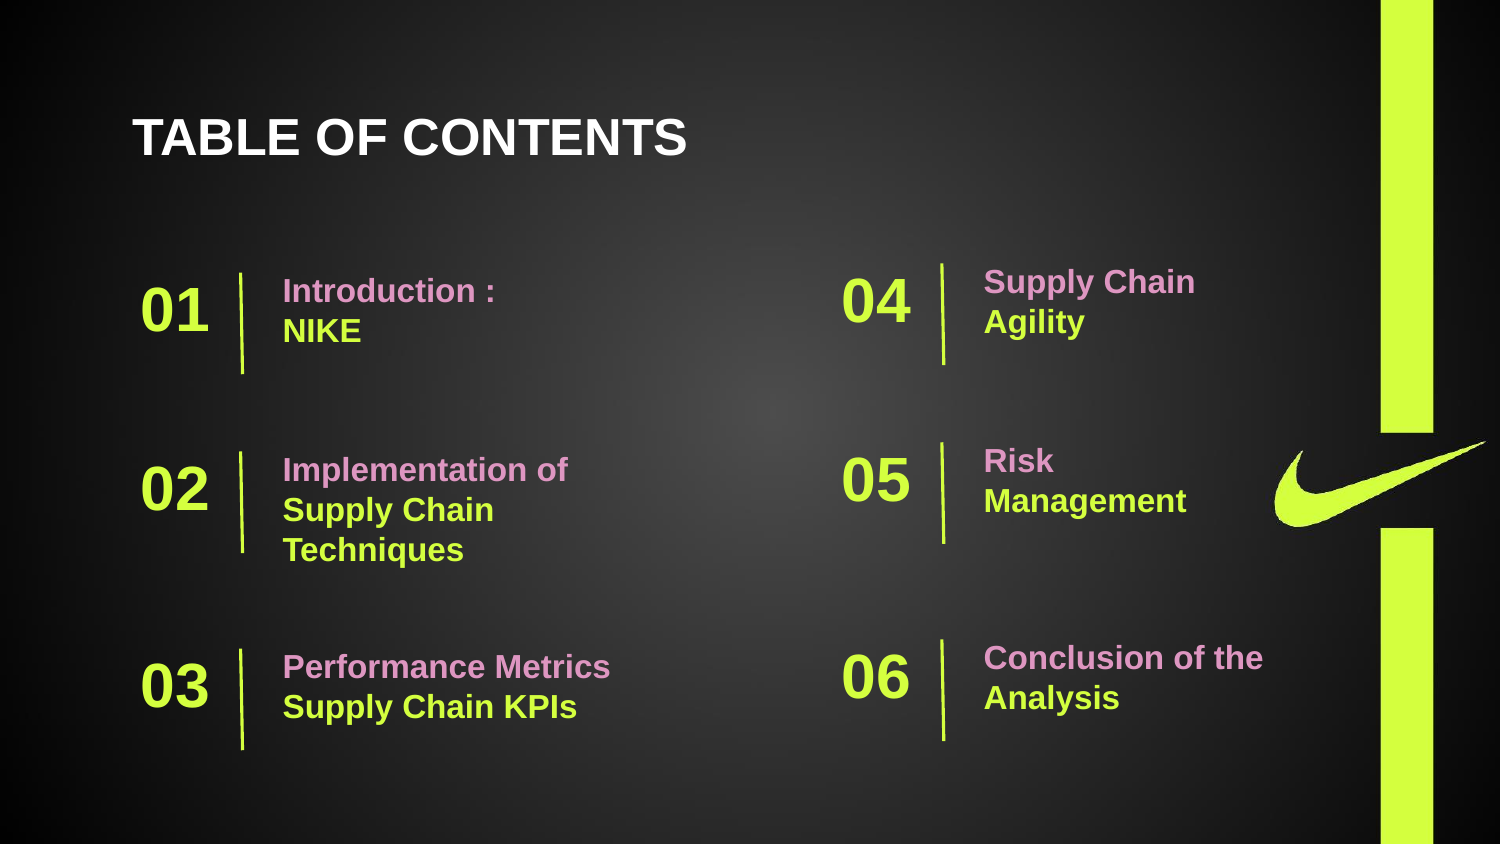

TABLE OF CONTENTS
04
Supply Chain
Agility
01
Introduction :
NIKE
05
Risk
Management
02
Implementation of
Supply Chain Techniques
06
Conclusion of the
Analysis
03
Performance Metrics
Supply Chain KPIs